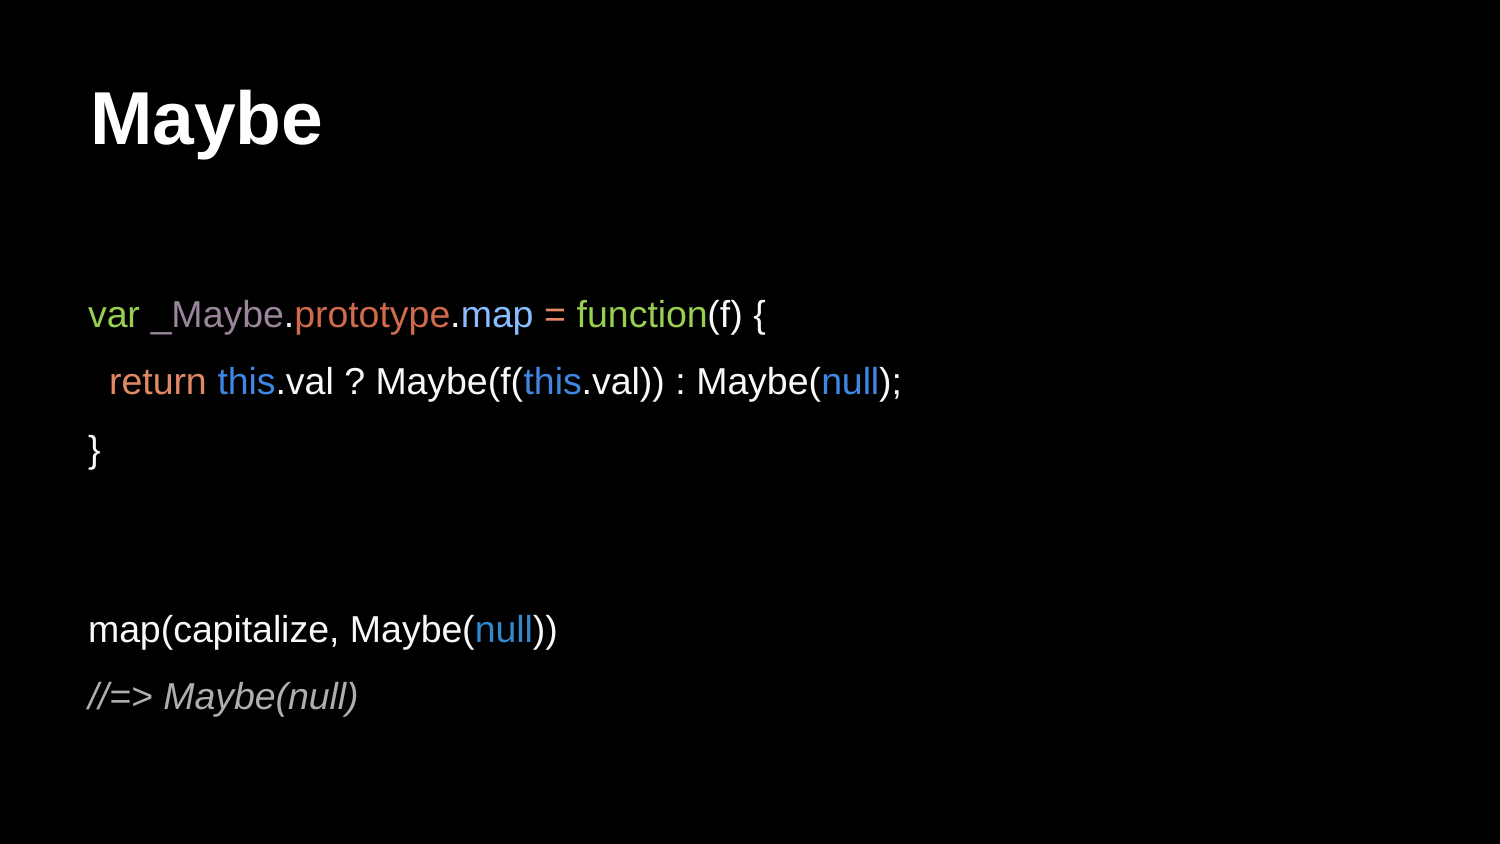

# Maybe
var _Maybe.prototype.map = function(f) {
  return this.val ? Maybe(f(this.val)) : Maybe(null);
}
map(capitalize, Maybe(null))
//=> Maybe(null)